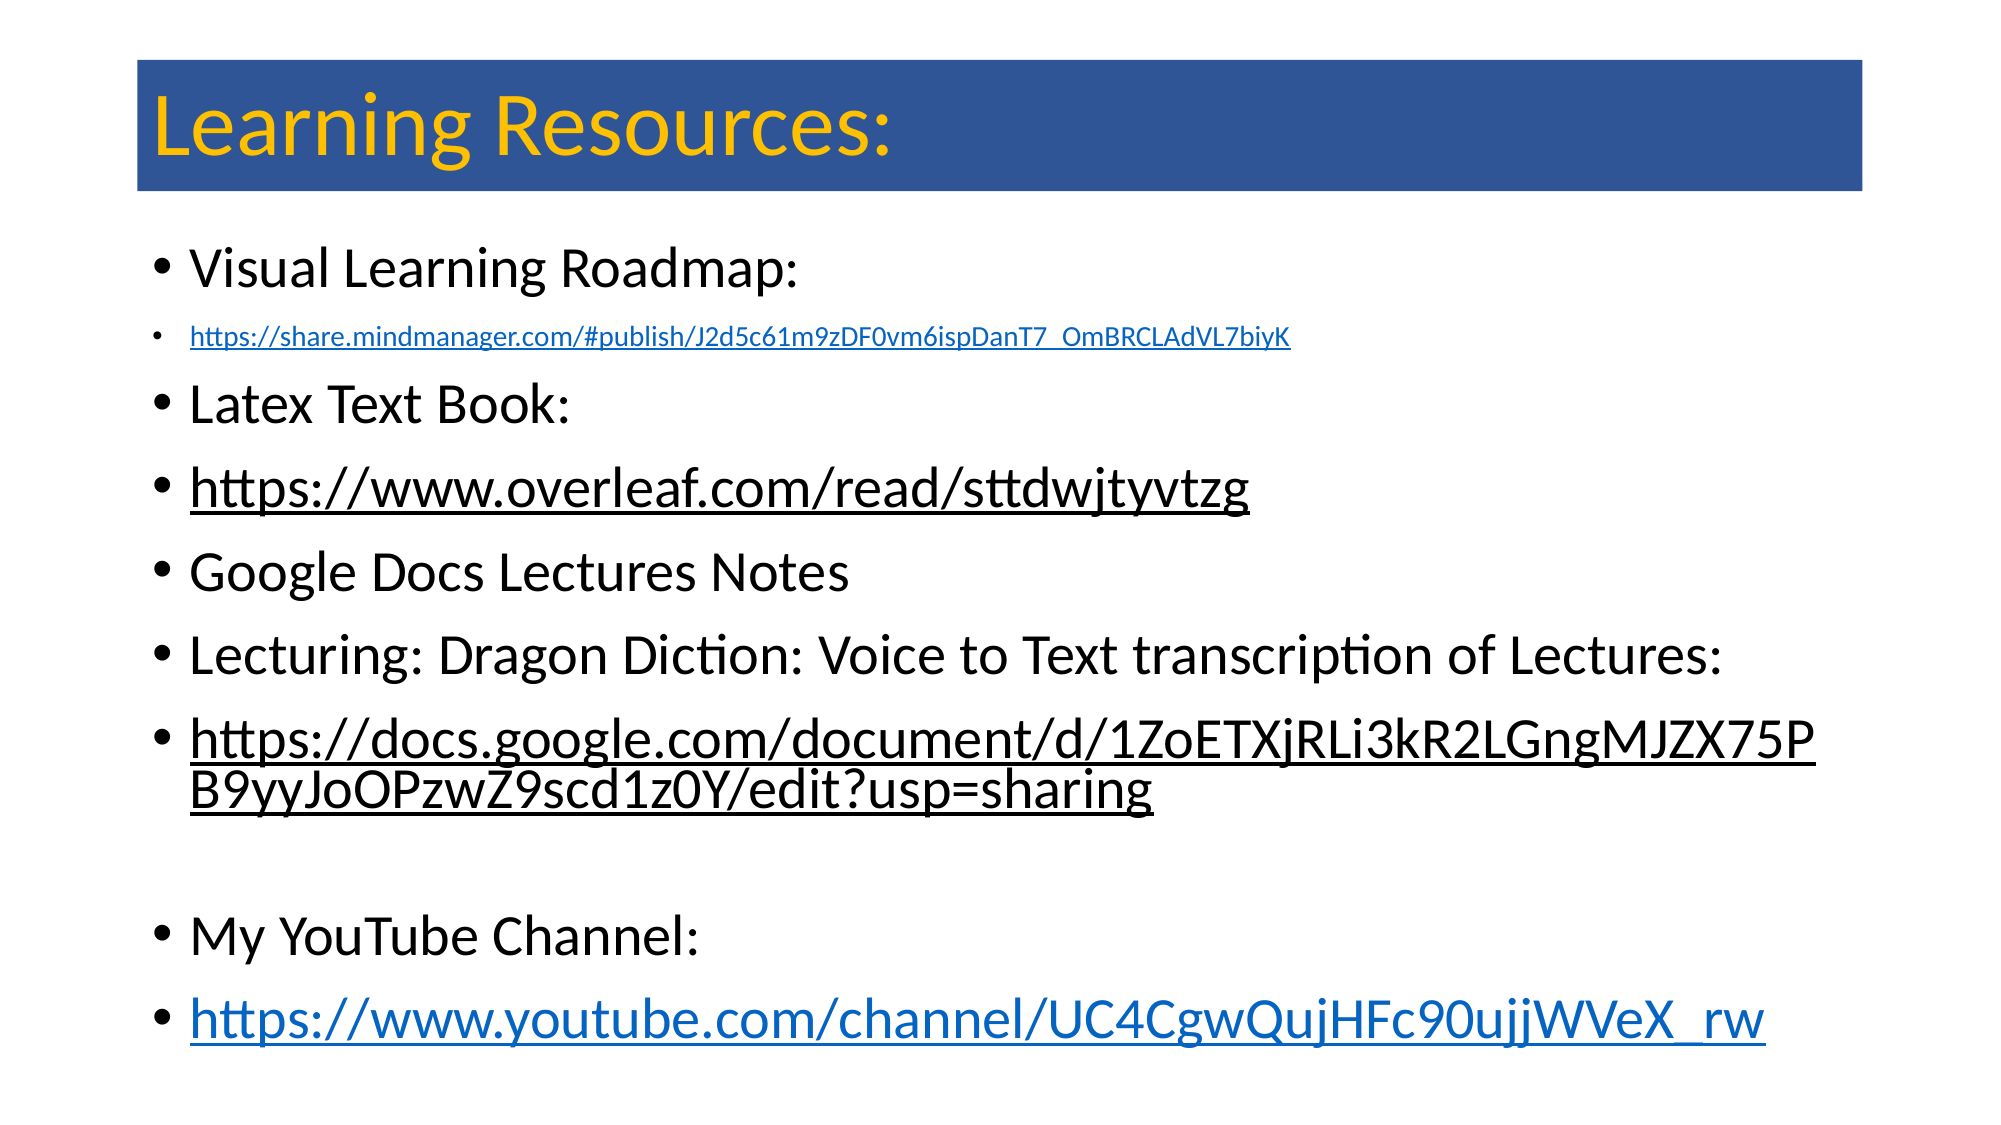

# Learning Resources:
Visual Learning Roadmap:
https://share.mindmanager.com/#publish/J2d5c61m9zDF0vm6ispDanT7_OmBRCLAdVL7biyK
Latex Text Book:
https://www.overleaf.com/read/sttdwjtyvtzg
Google Docs Lectures Notes
Lecturing: Dragon Diction: Voice to Text transcription of Lectures:
https://docs.google.com/document/d/1ZoETXjRLi3kR2LGngMJZX75PB9yyJoOPzwZ9scd1z0Y/edit?usp=sharing
My YouTube Channel:
https://www.youtube.com/channel/UC4CgwQujHFc90ujjWVeX_rw